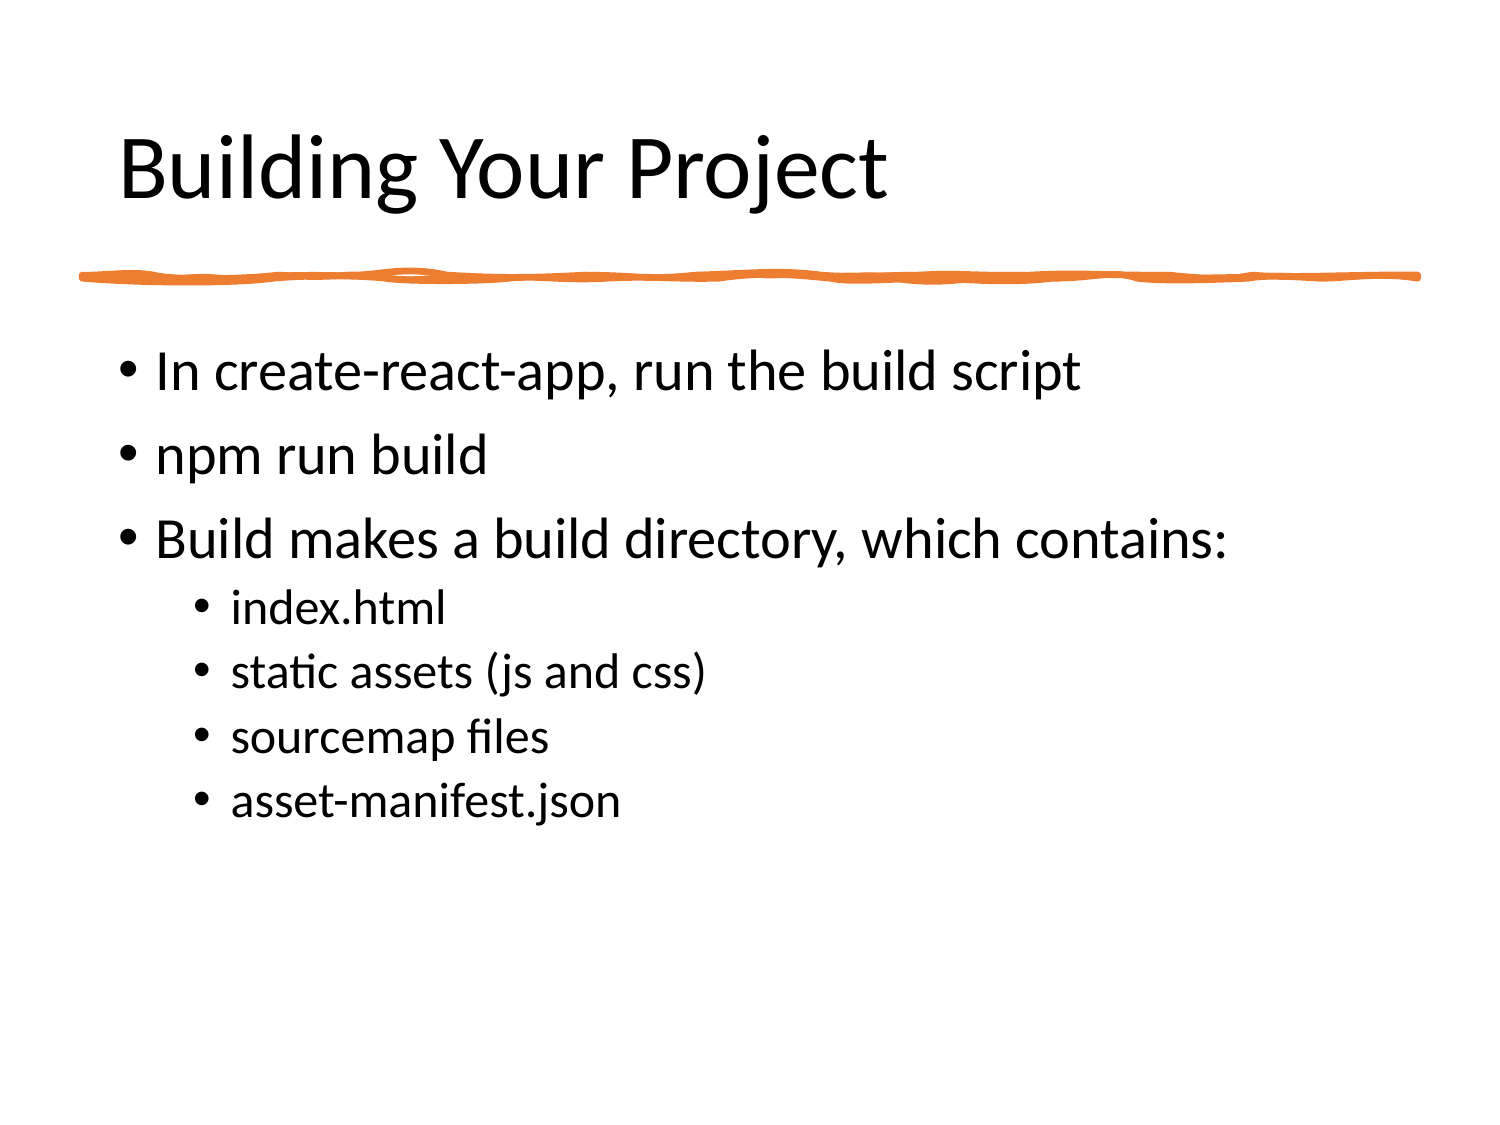

# Building Your Project
In create-react-app, run the build script
npm run build
Build makes a build directory, which contains:
index.html
static assets (js and css)
sourcemap files
asset-manifest.json